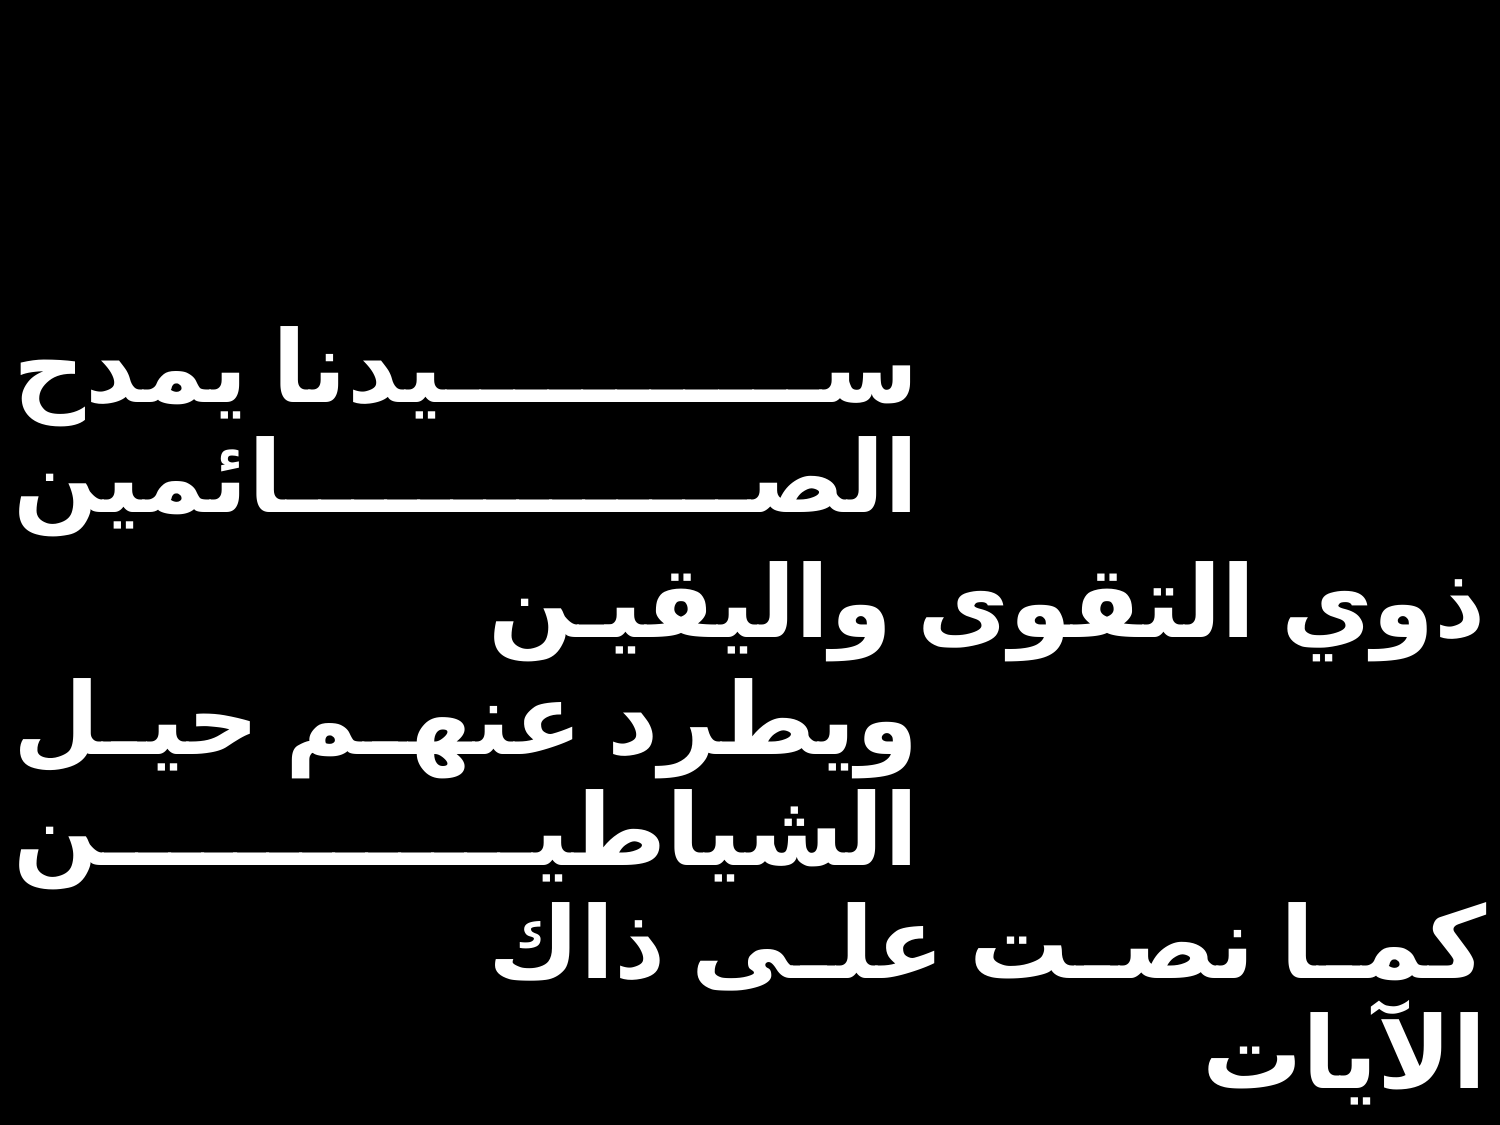

| سيدنا يمدح الصائمين |  |  |
| --- | --- | --- |
|  | ذوي التقوى واليقين |  |
| ويطرد عنهم حيل الشياطين |  |  |
|  | كما نصت على ذاك الآيات |  |